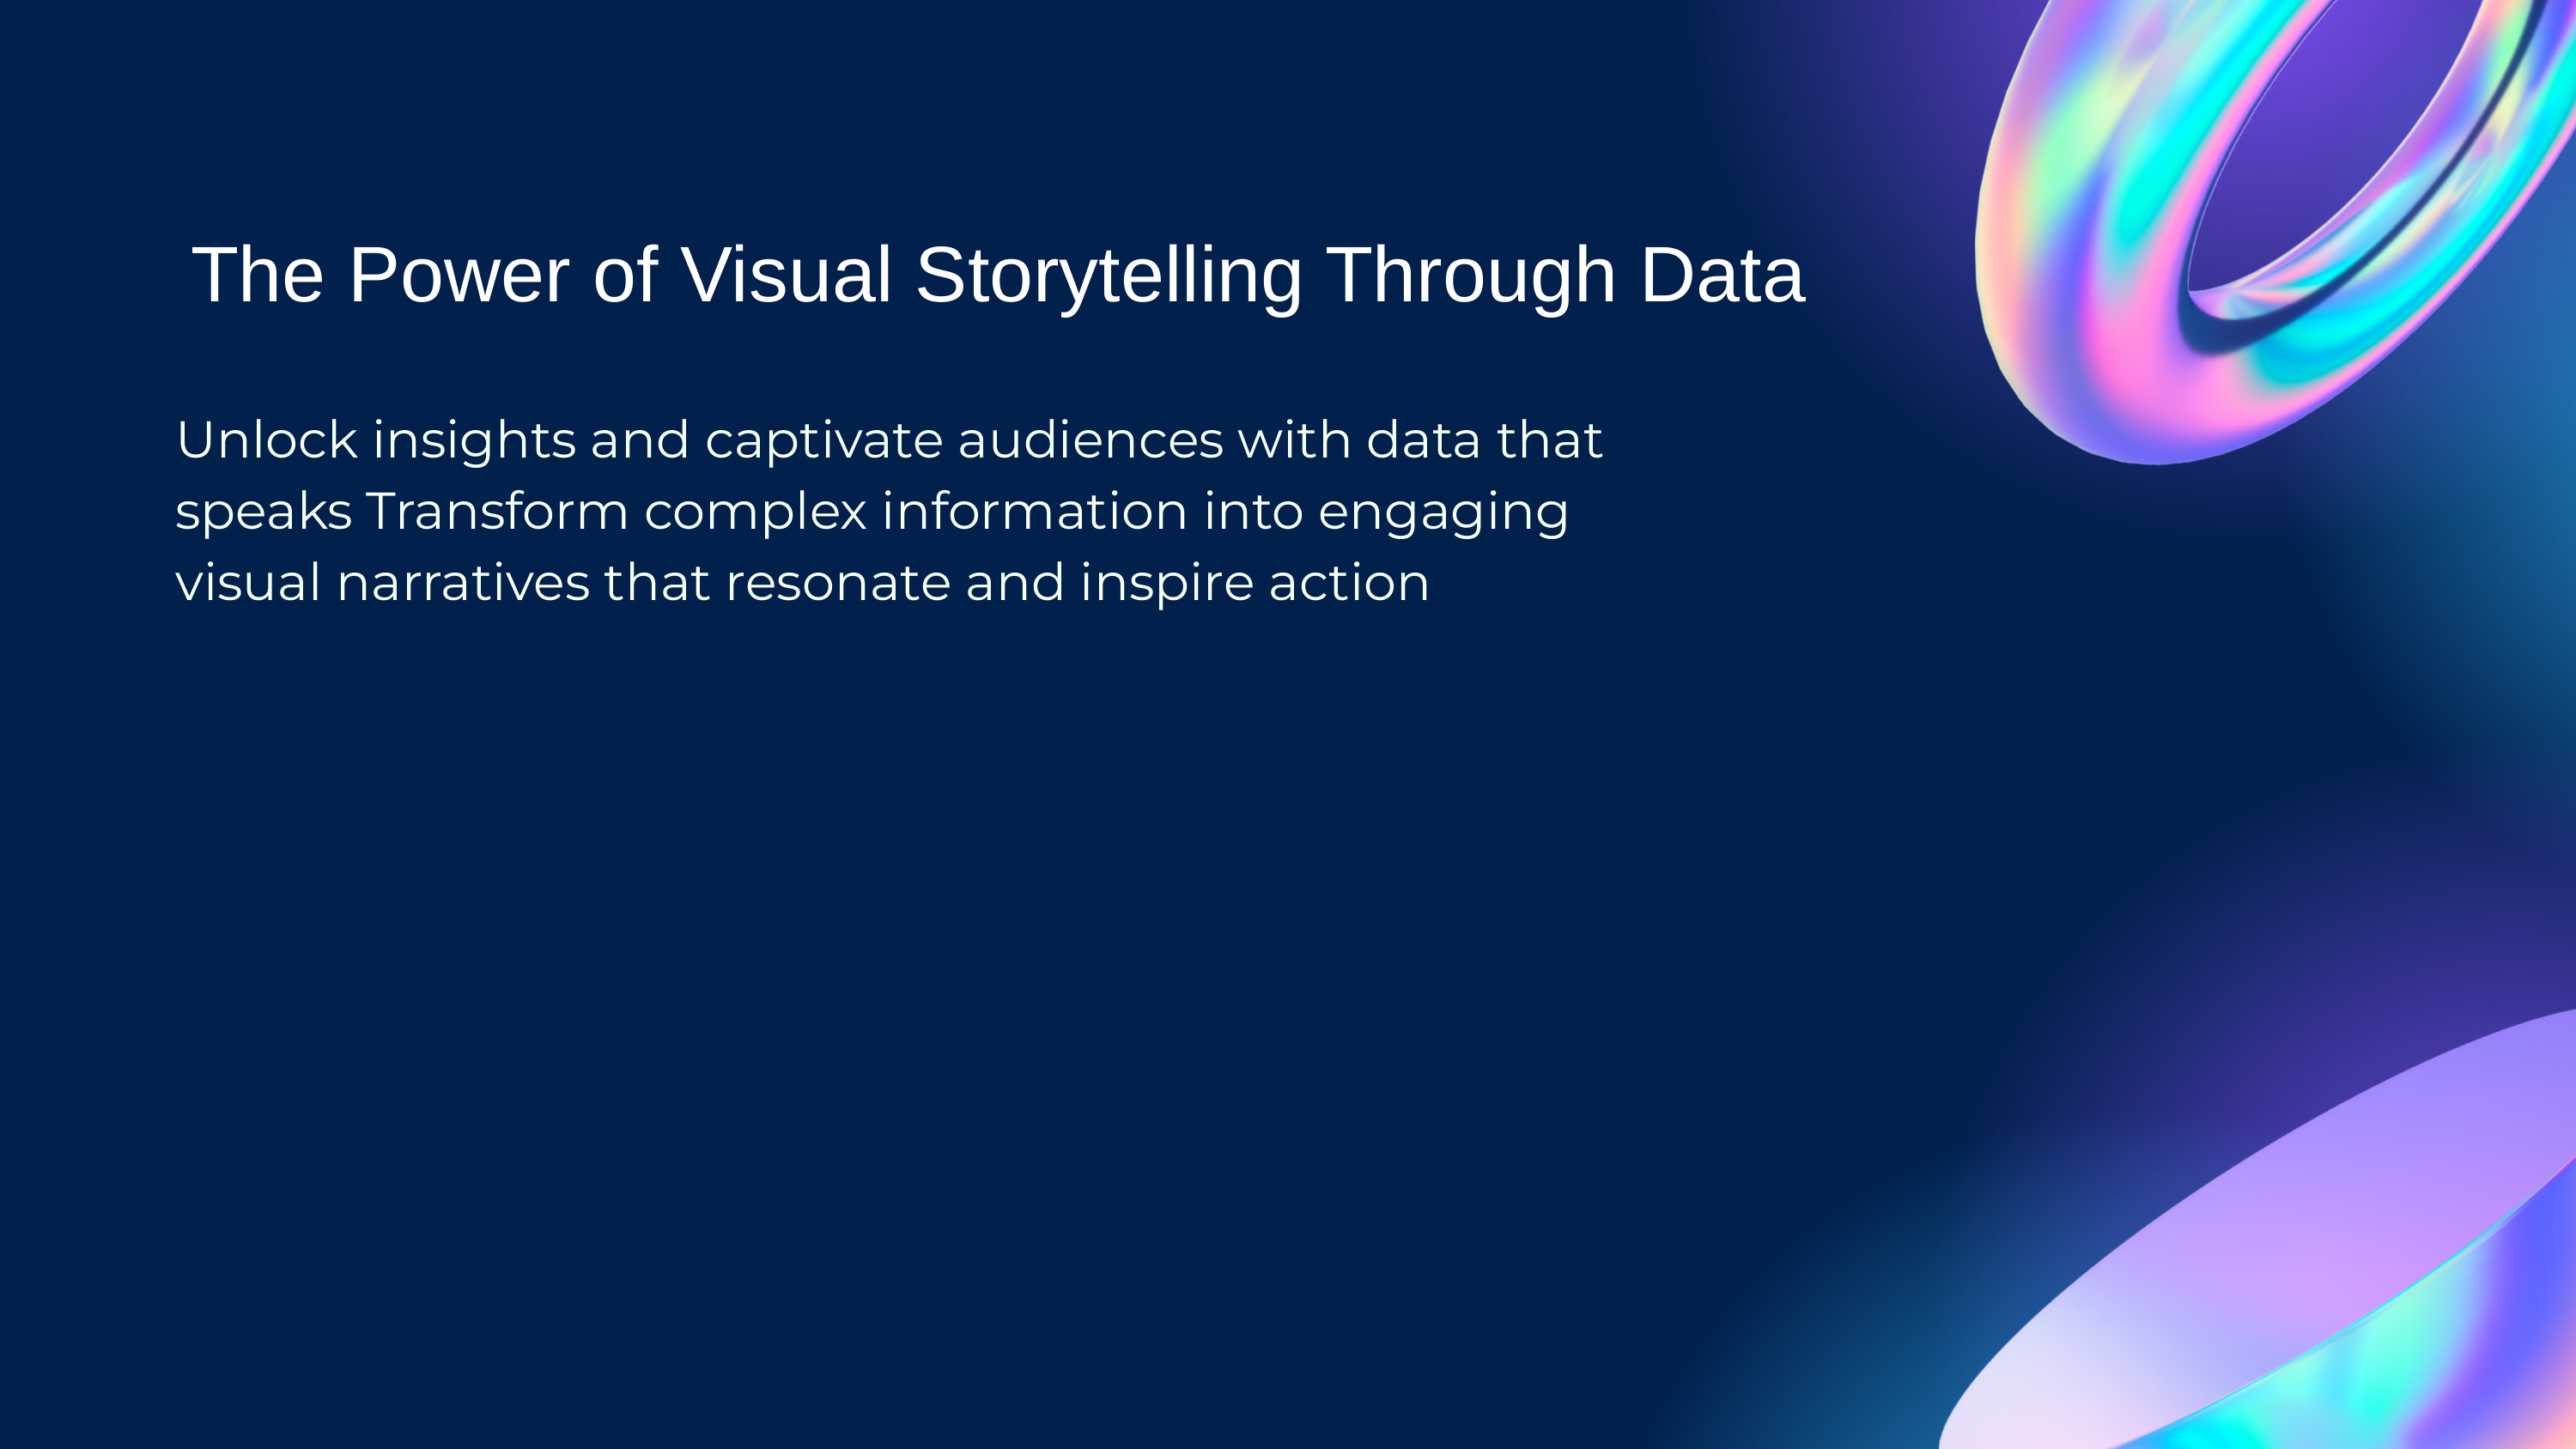

The Power of Visual Storytelling Through Data
Unlock insights and captivate audiences with data that speaks Transform complex information into engaging visual narratives that resonate and inspire action